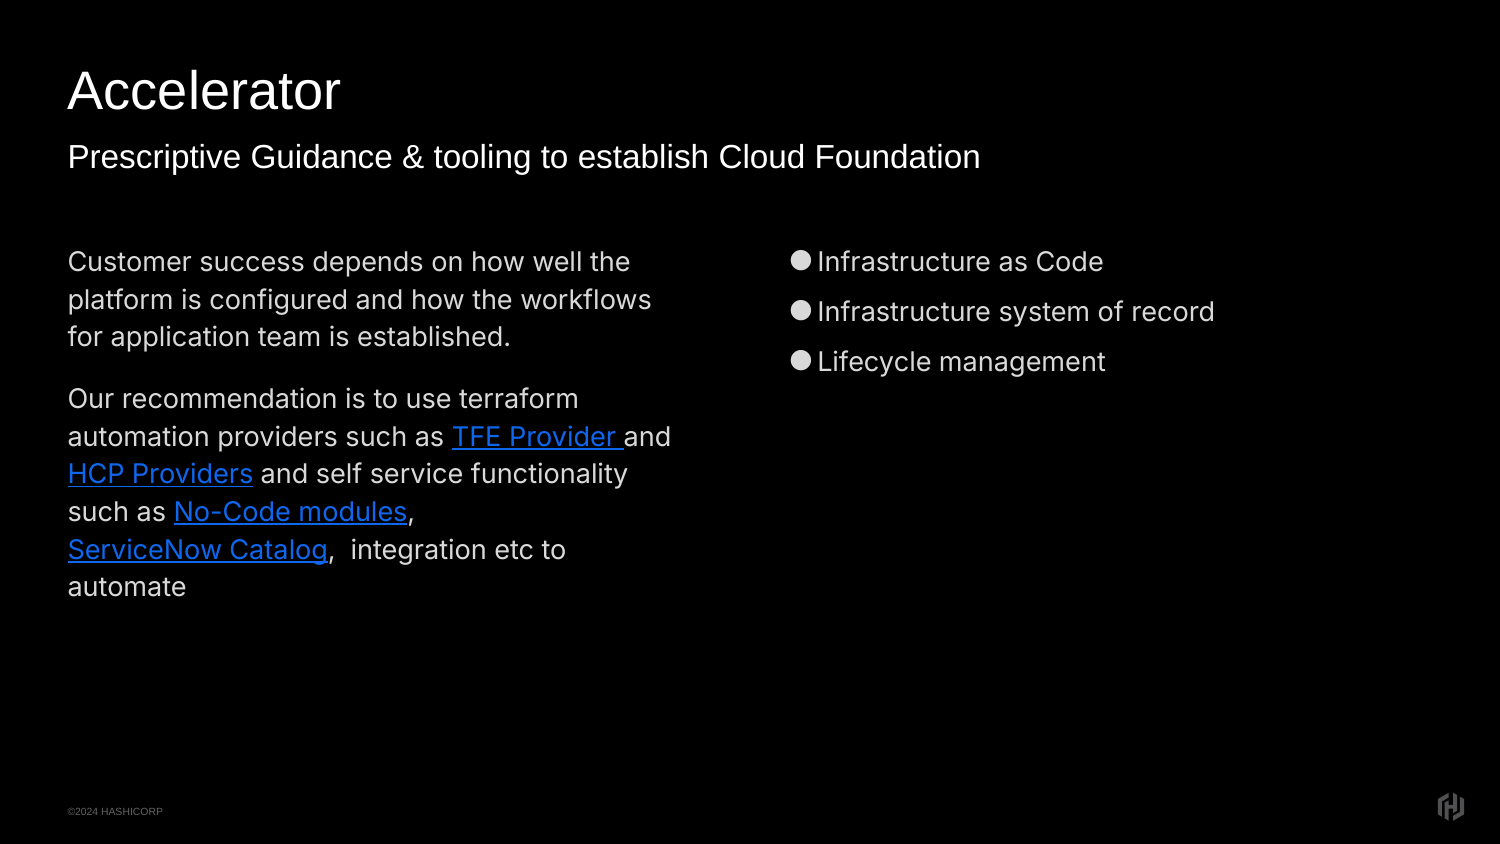

# Accelerator

Prescriptive Guidance & tooling to establish Cloud Foundation
Customer success depends on how well the platform is configured and how the workflows for application team is established.
Our recommendation is to use terraform automation providers such as TFE Provider and HCP Providers and self service functionality such as No-Code modules, ServiceNow Catalog,  integration etc to automate
Infrastructure as Code
Infrastructure system of record
Lifecycle management